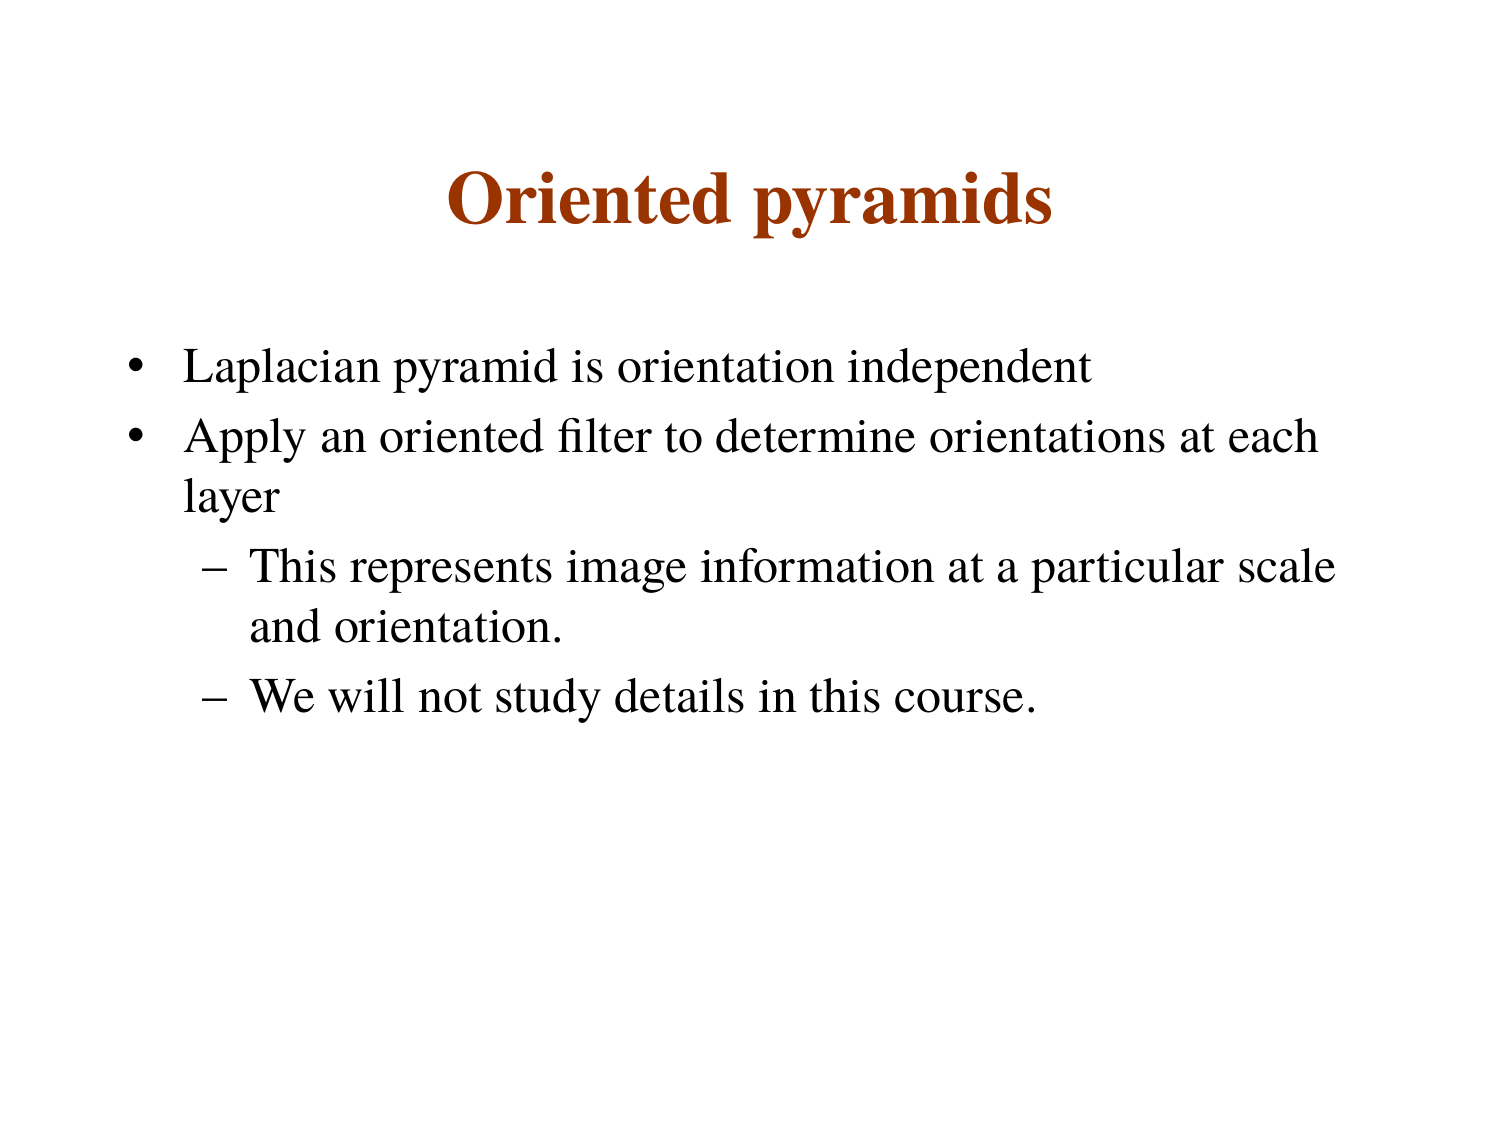

# Oriented pyramids
Laplacian pyramid is orientation independent
Apply an oriented filter to determine orientations at each layer
This represents image information at a particular scale and orientation.
We will not study details in this course.